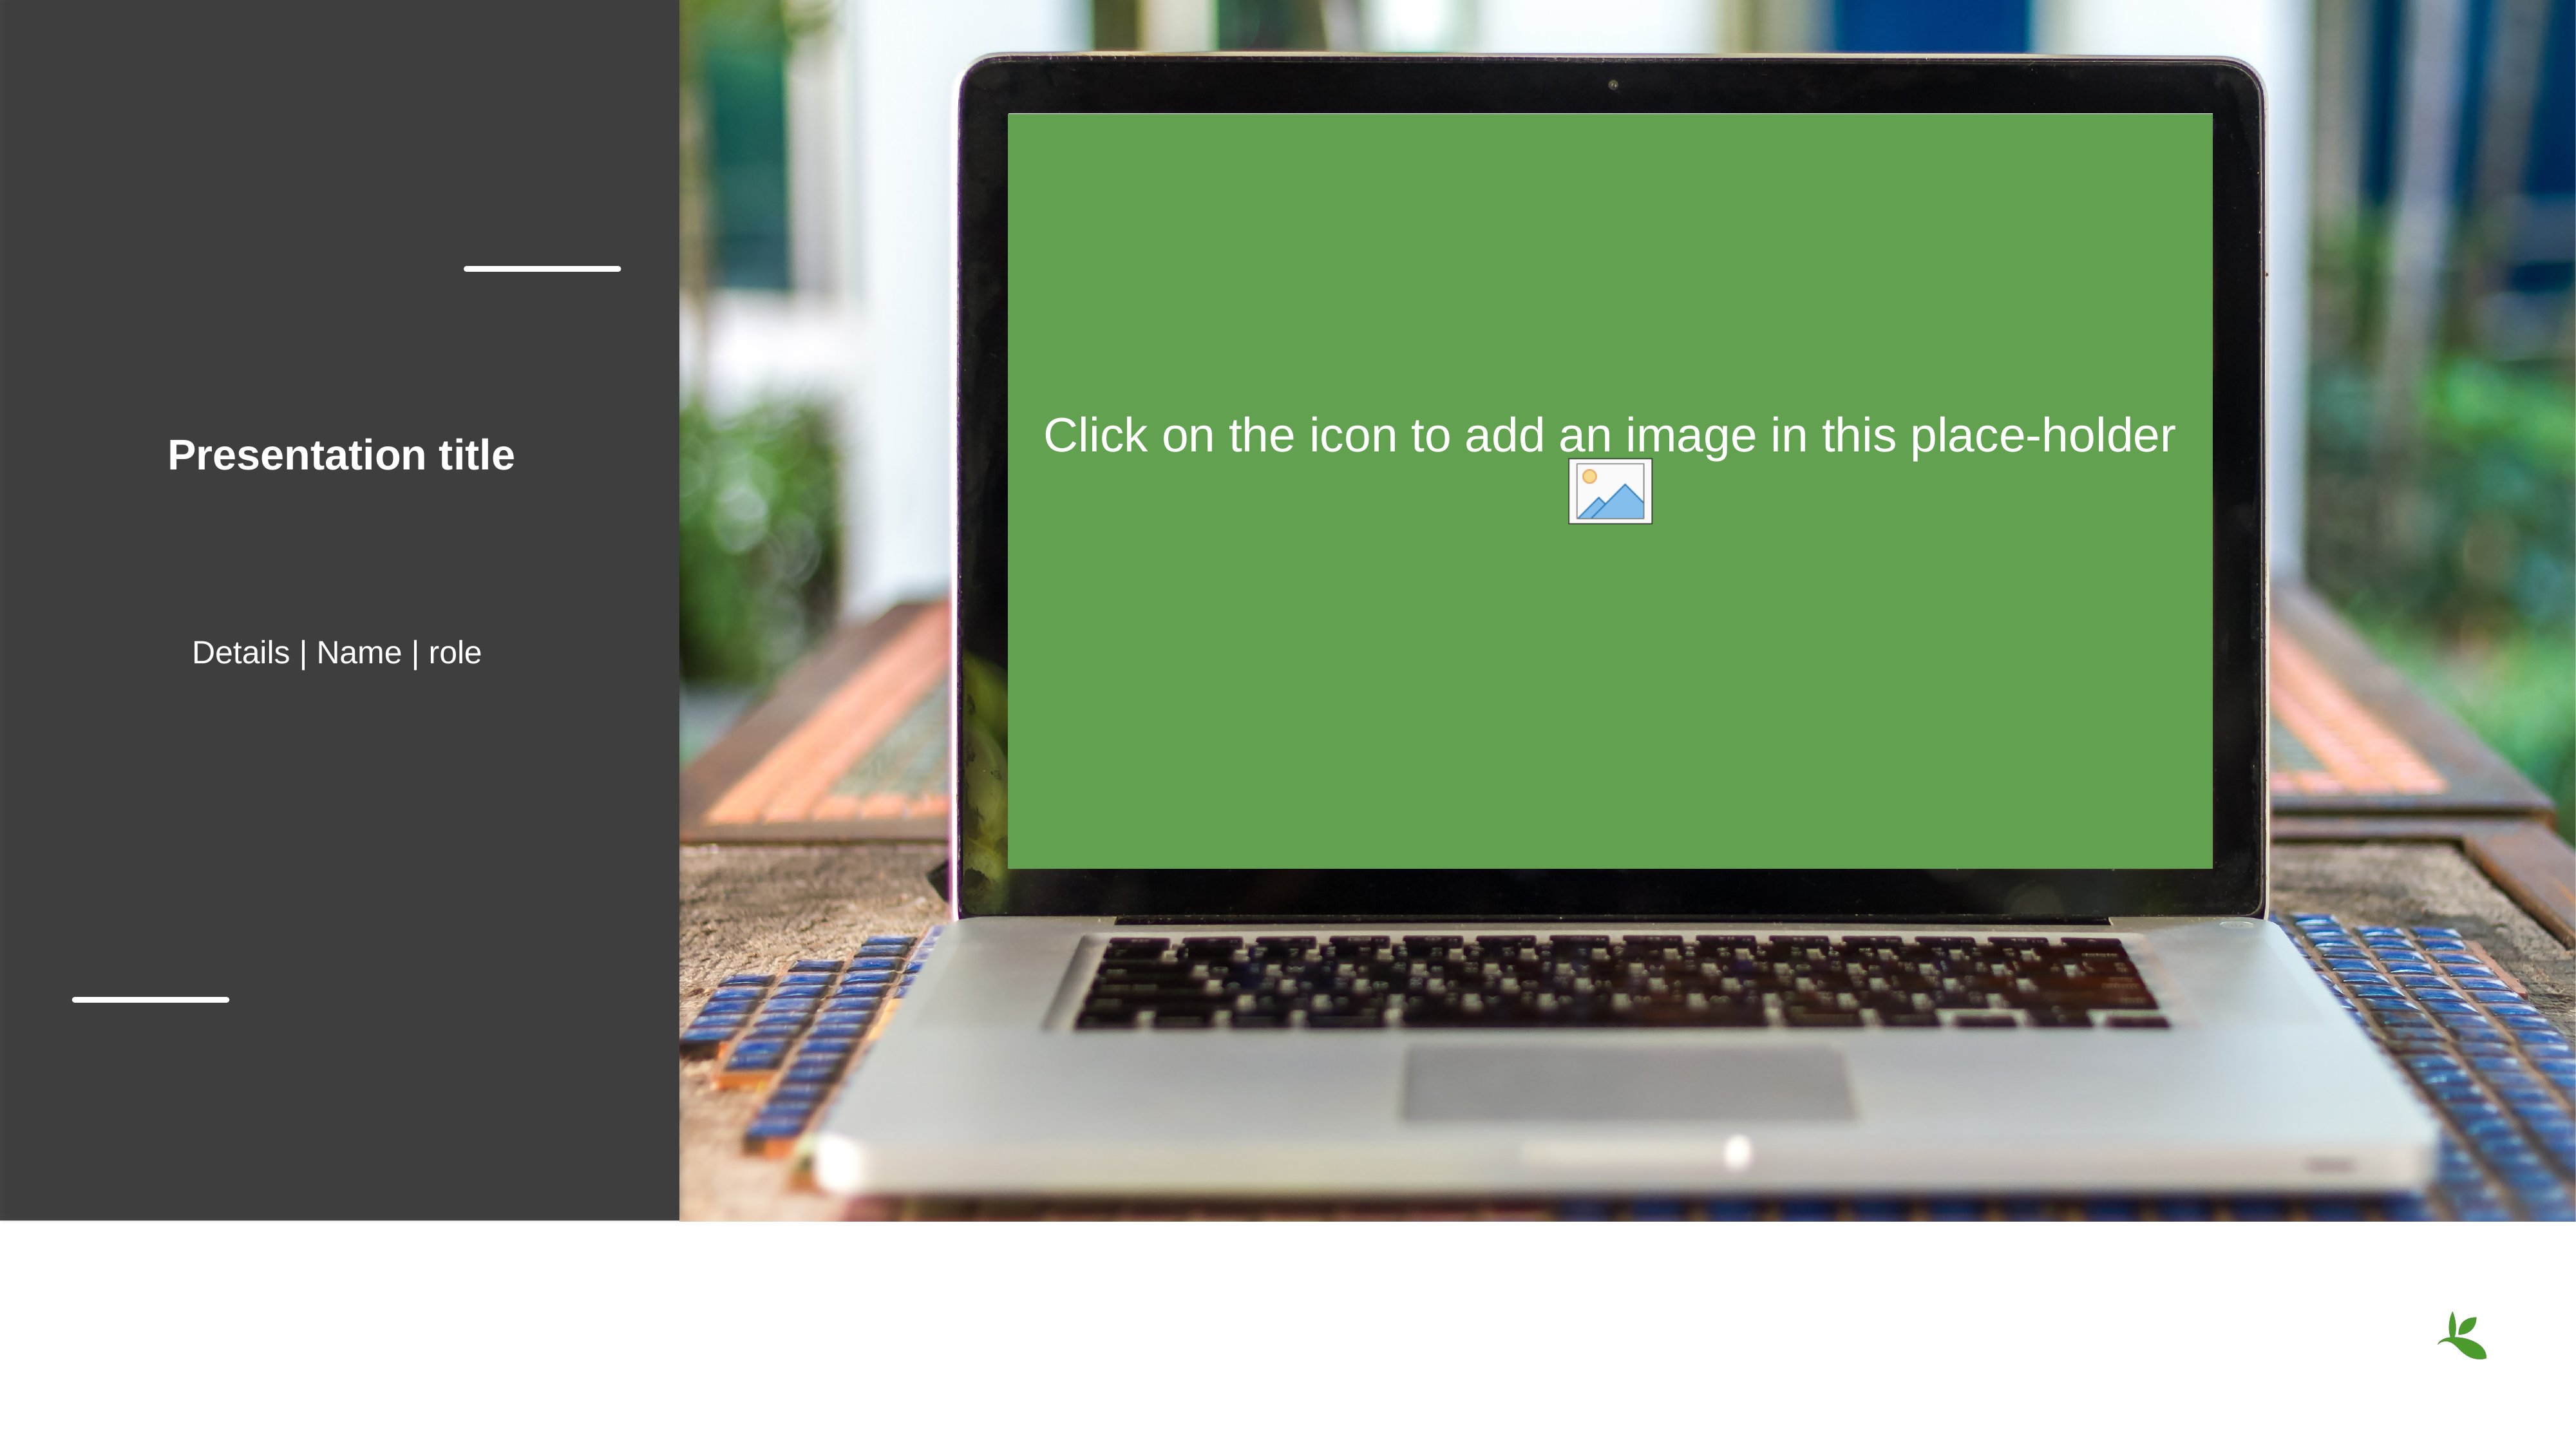

# Presentation title
Details | Name | role